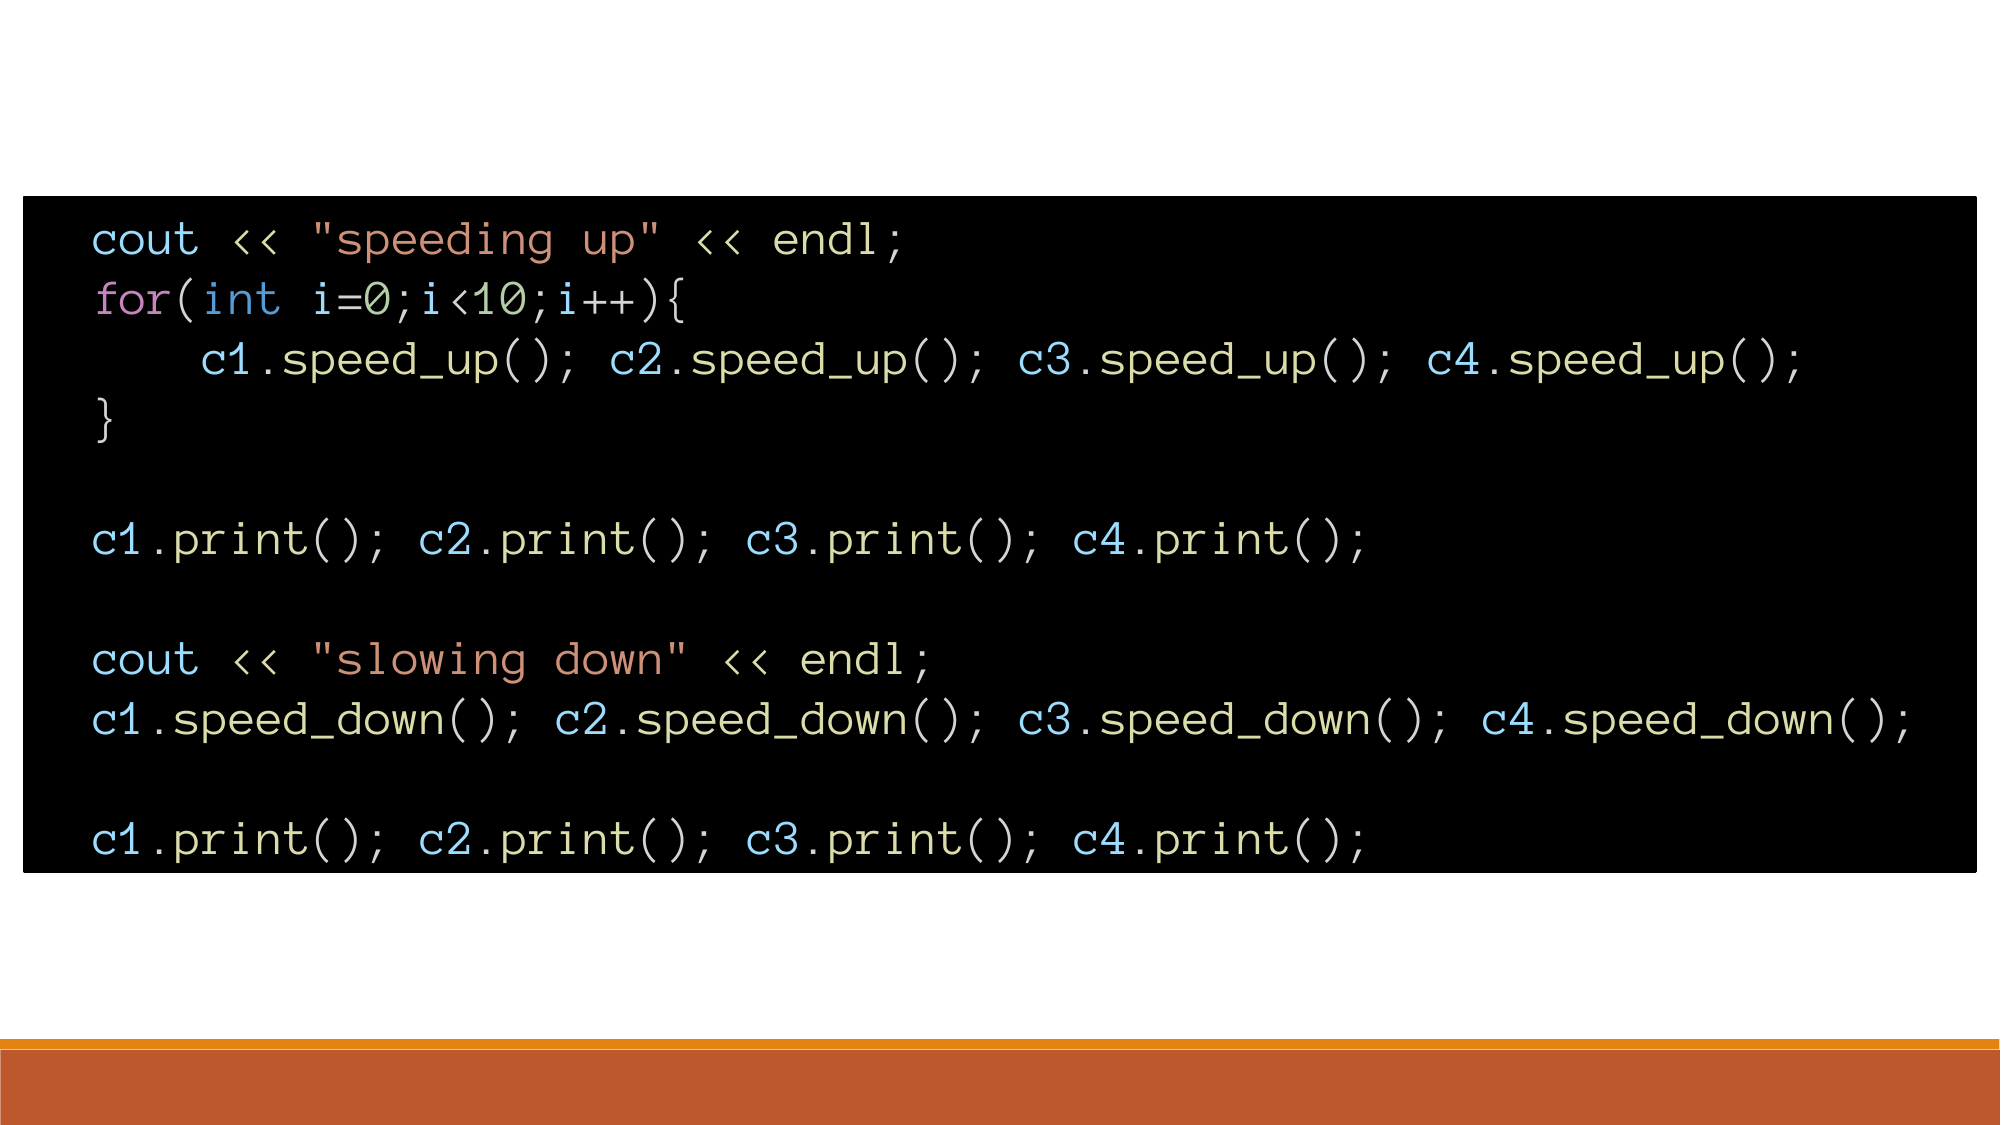

cout << "speeding up" << endl;
  for(int i=0;i<10;i++){
      c1.speed_up(); c2.speed_up(); c3.speed_up(); c4.speed_up();
  }
  c1.print(); c2.print(); c3.print(); c4.print();
  cout << "slowing down" << endl;
  c1.speed_down(); c2.speed_down(); c3.speed_down(); c4.speed_down();
  c1.print(); c2.print(); c3.print(); c4.print();